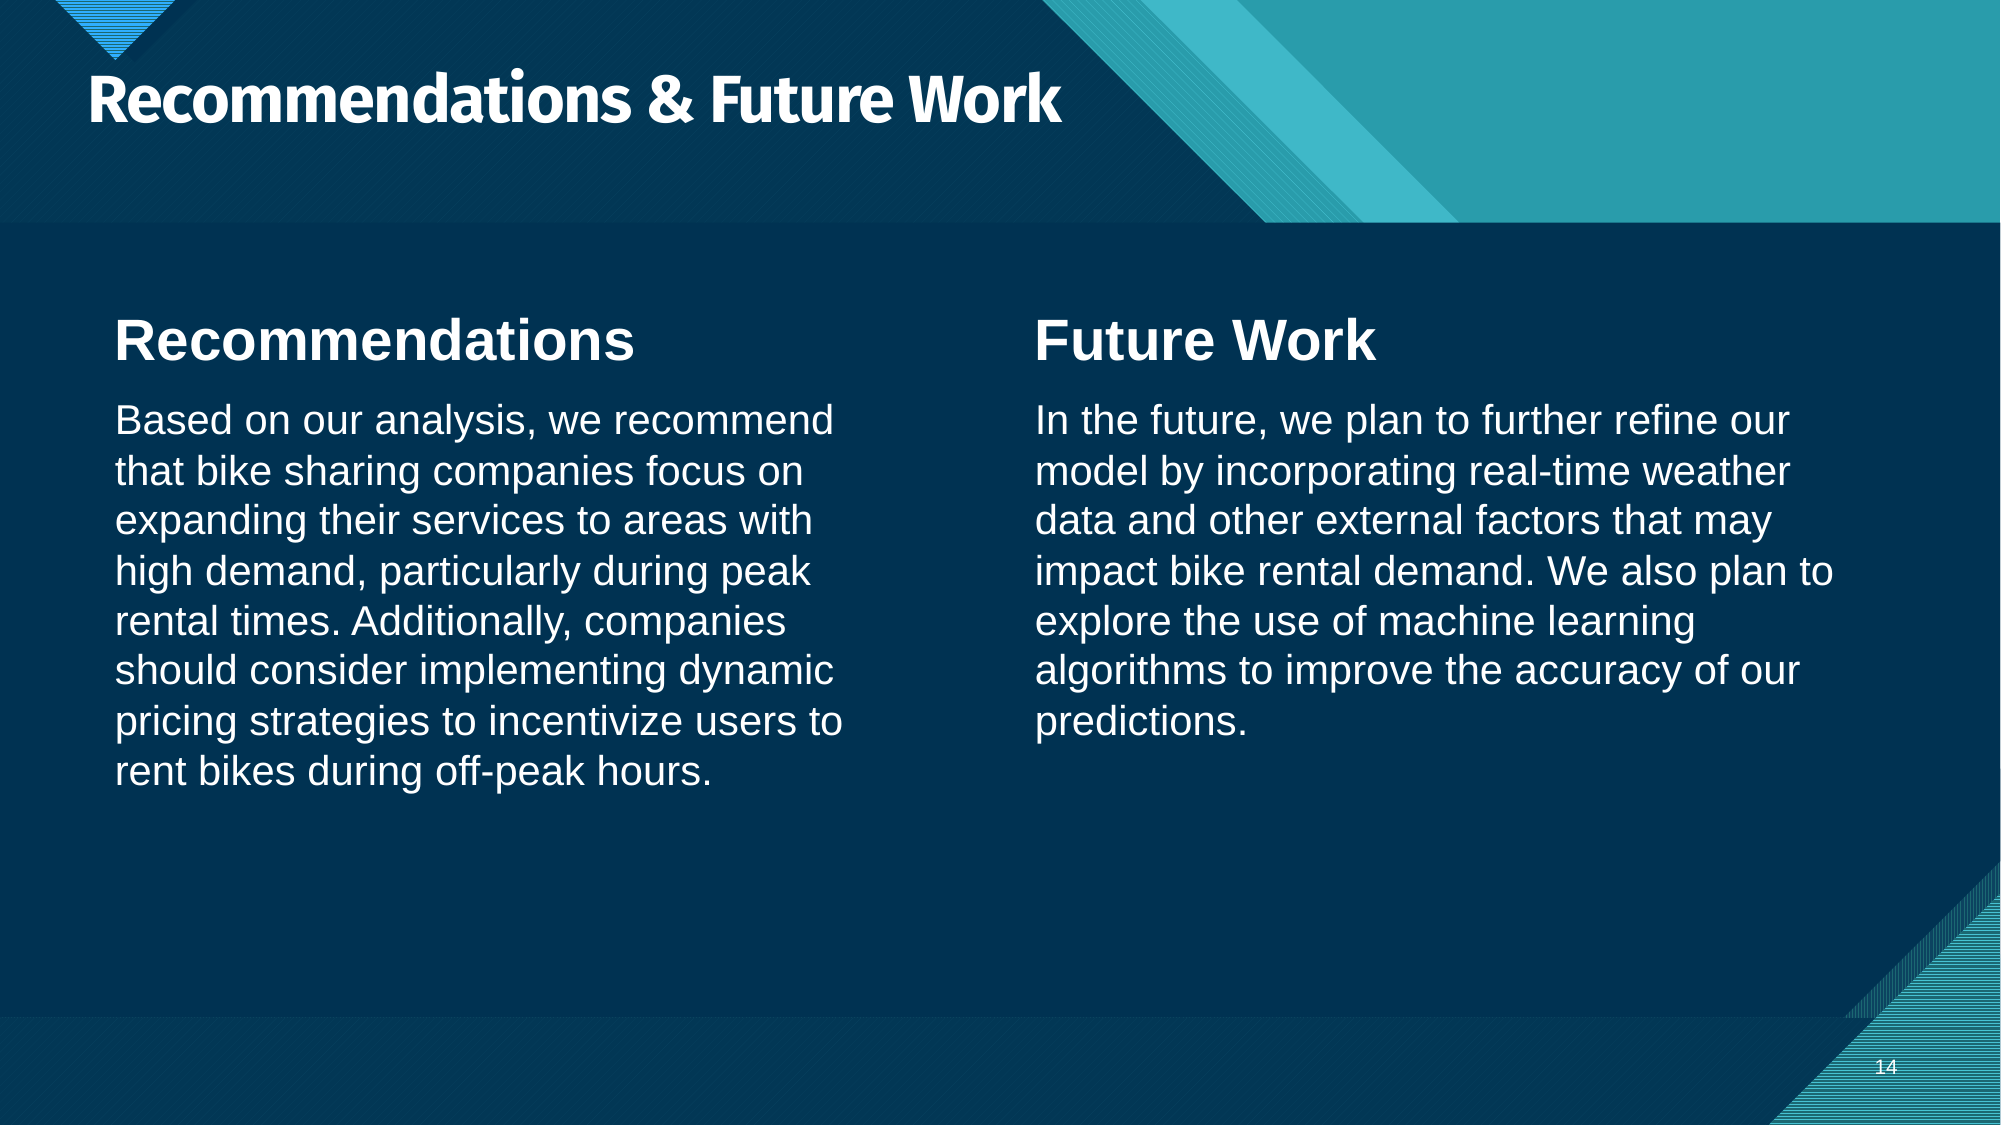

# Recommendations & Future Work
Recommendations
Based on our analysis, we recommend that bike sharing companies focus on expanding their services to areas with high demand, particularly during peak rental times. Additionally, companies should consider implementing dynamic pricing strategies to incentivize users to rent bikes during off-peak hours.

Future Work
In the future, we plan to further refine our model by incorporating real-time weather data and other external factors that may impact bike rental demand. We also plan to explore the use of machine learning algorithms to improve the accuracy of our predictions.

14